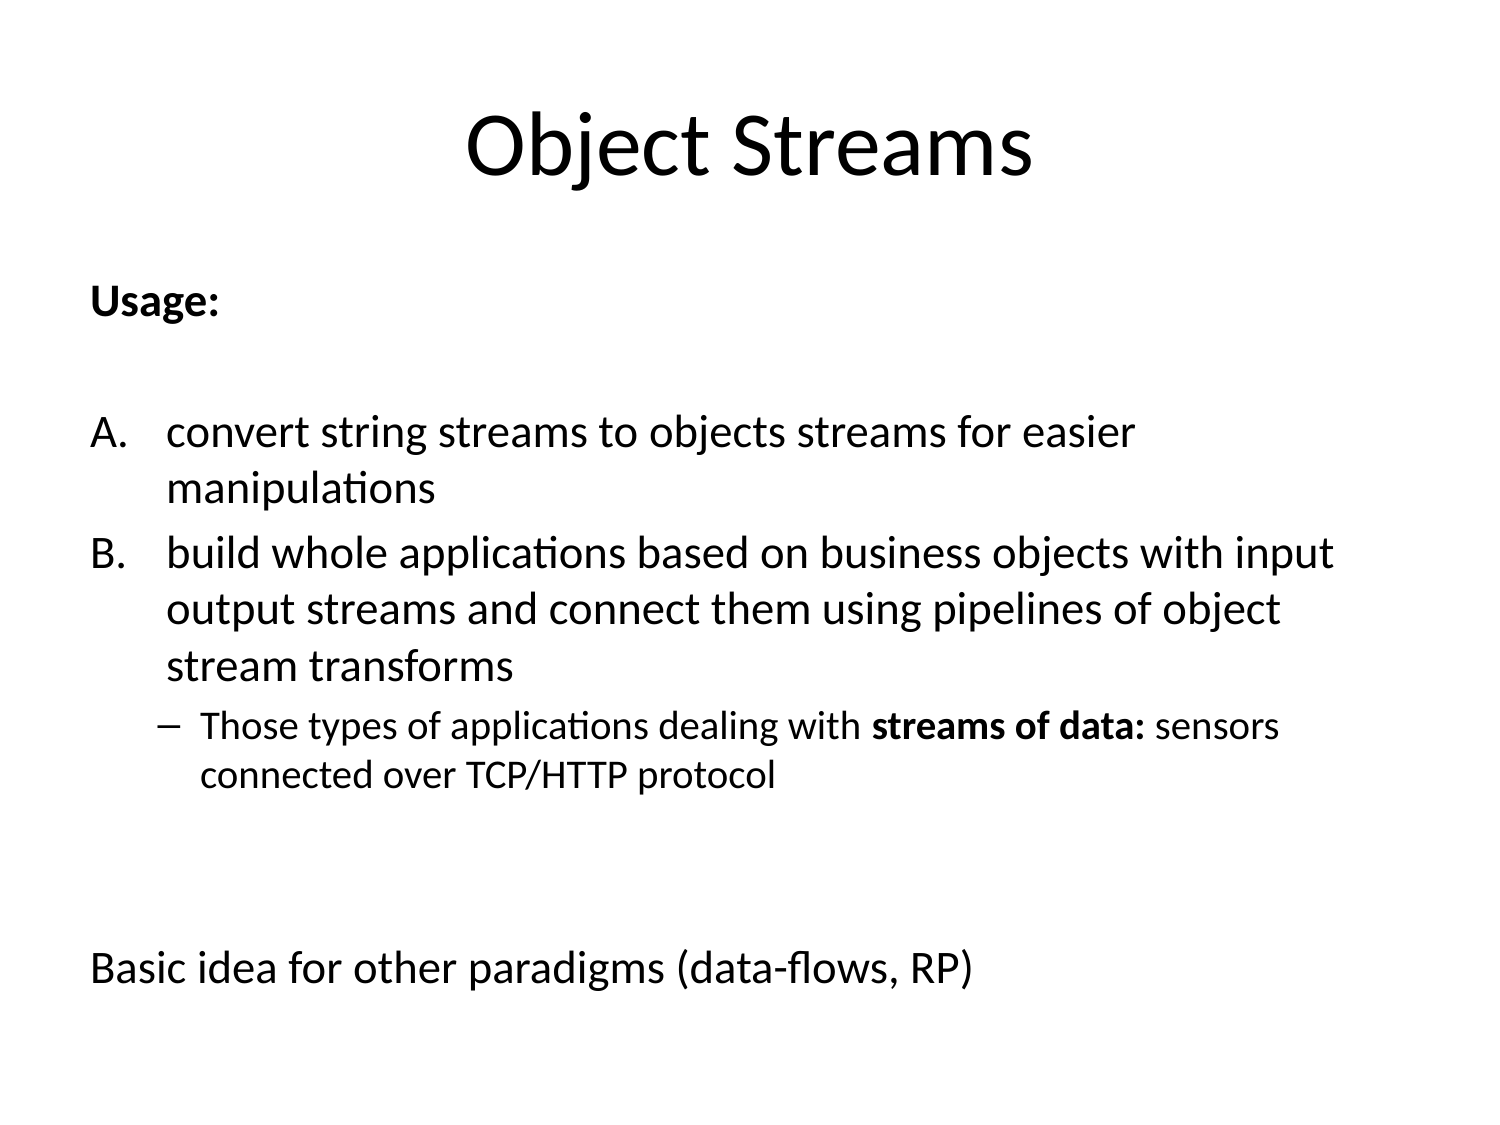

# Object Streams
Usage:

convert string streams to objects streams for easier manipulations
build whole applications based on business objects with input output streams and connect them using pipelines of object stream transforms
Those types of applications dealing with streams of data: sensors connected over TCP/HTTP protocol

Basic idea for other paradigms (data-flows, RP)